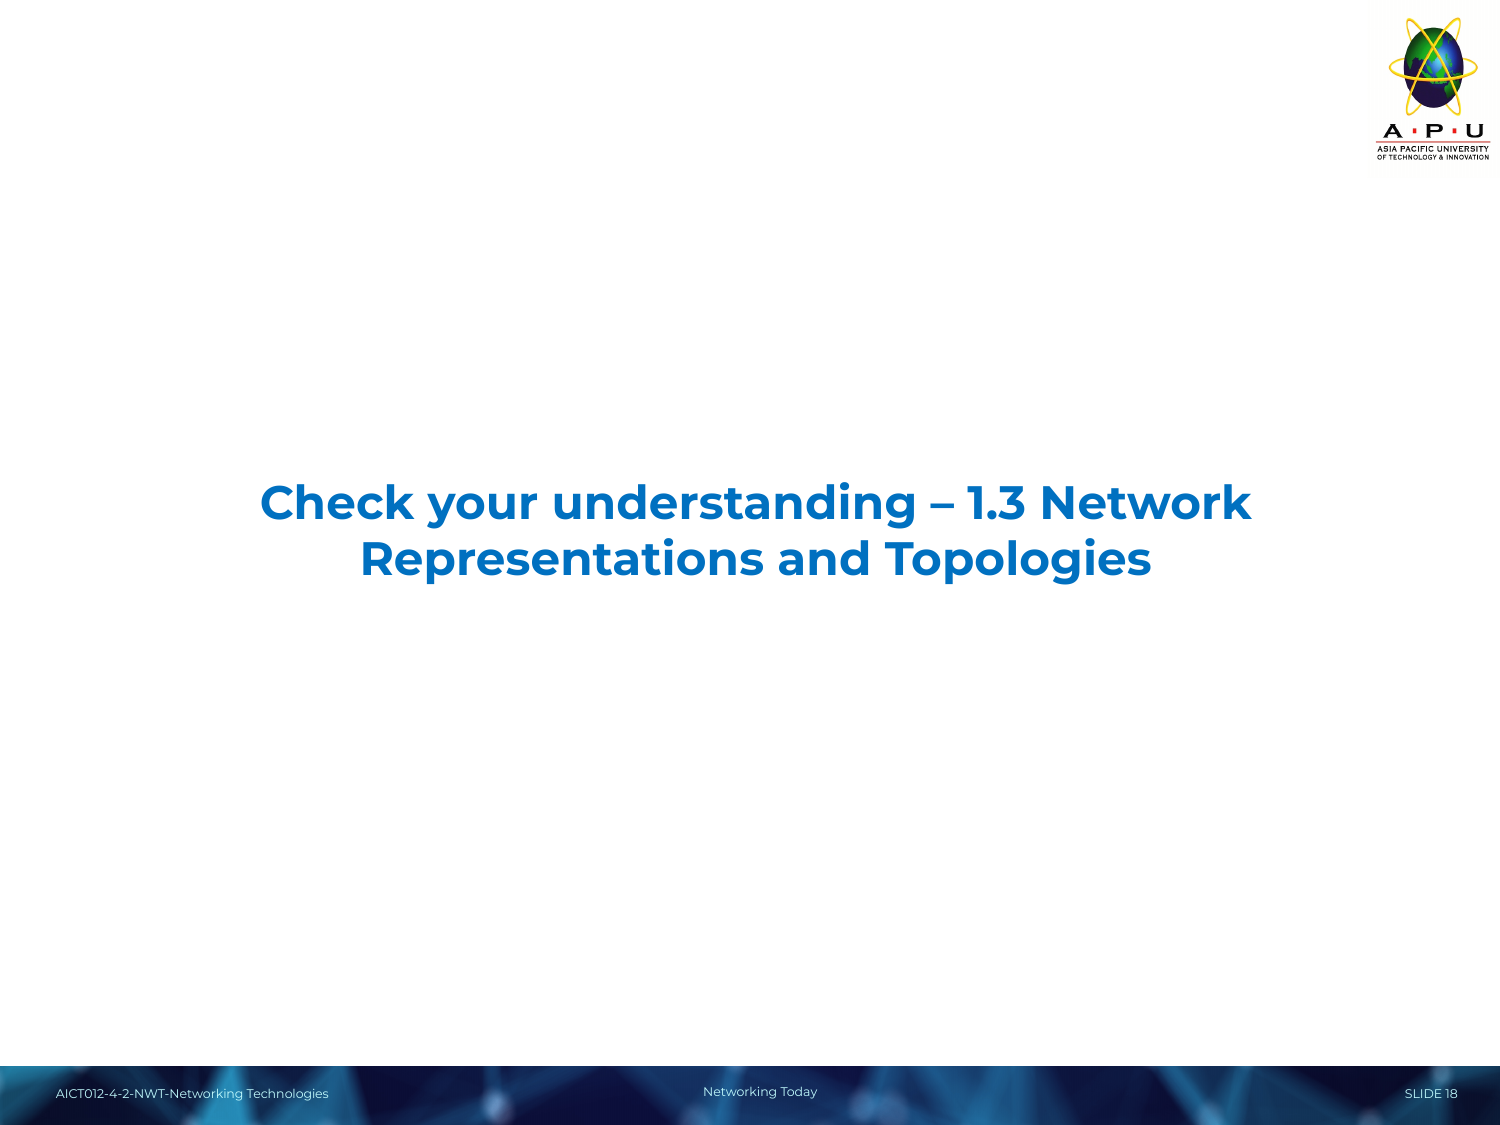

# Check your understanding – 1.3 Network Representations and Topologies